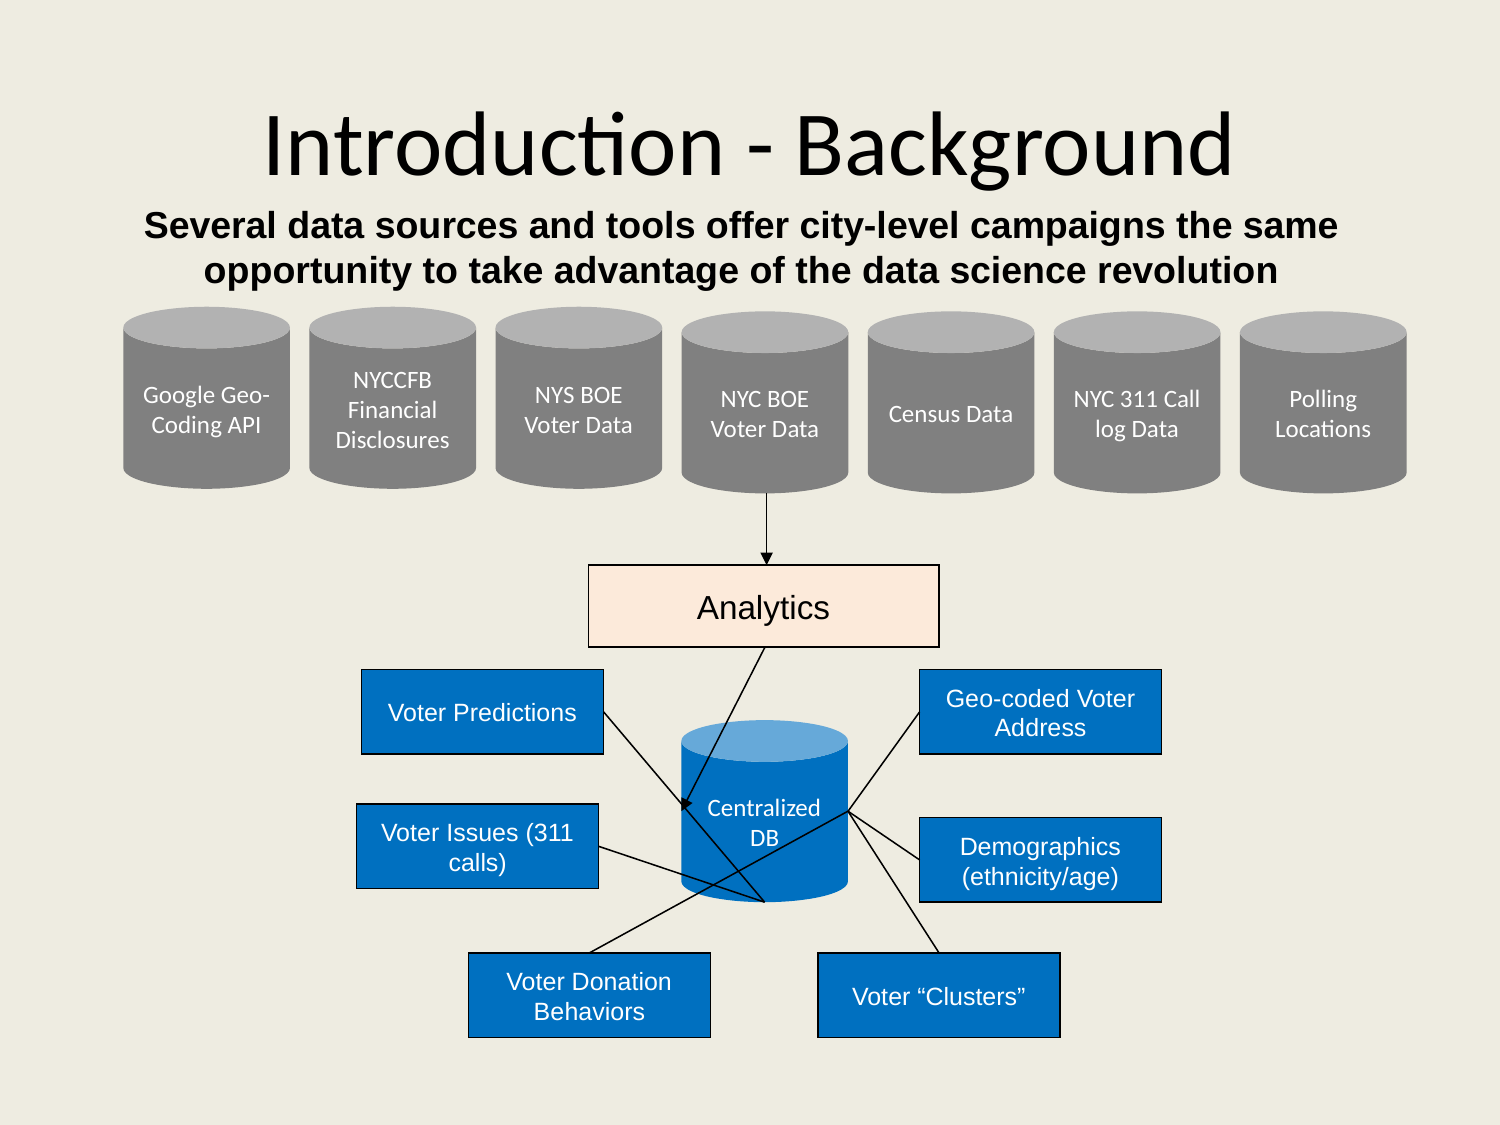

# Introduction - Background
Several data sources and tools offer city-level campaigns the same opportunity to take advantage of the data science revolution
Google Geo-Coding API
NYCCFB Financial Disclosures
NYS BOE Voter Data
Census Data
NYC 311 Call log Data
Polling Locations
NYC BOE Voter Data
Analytics
Voter Predictions
Geo-coded Voter Address
Centralized DB
Voter Issues (311 calls)
Demographics (ethnicity/age)
Voter Donation Behaviors
Voter “Clusters”